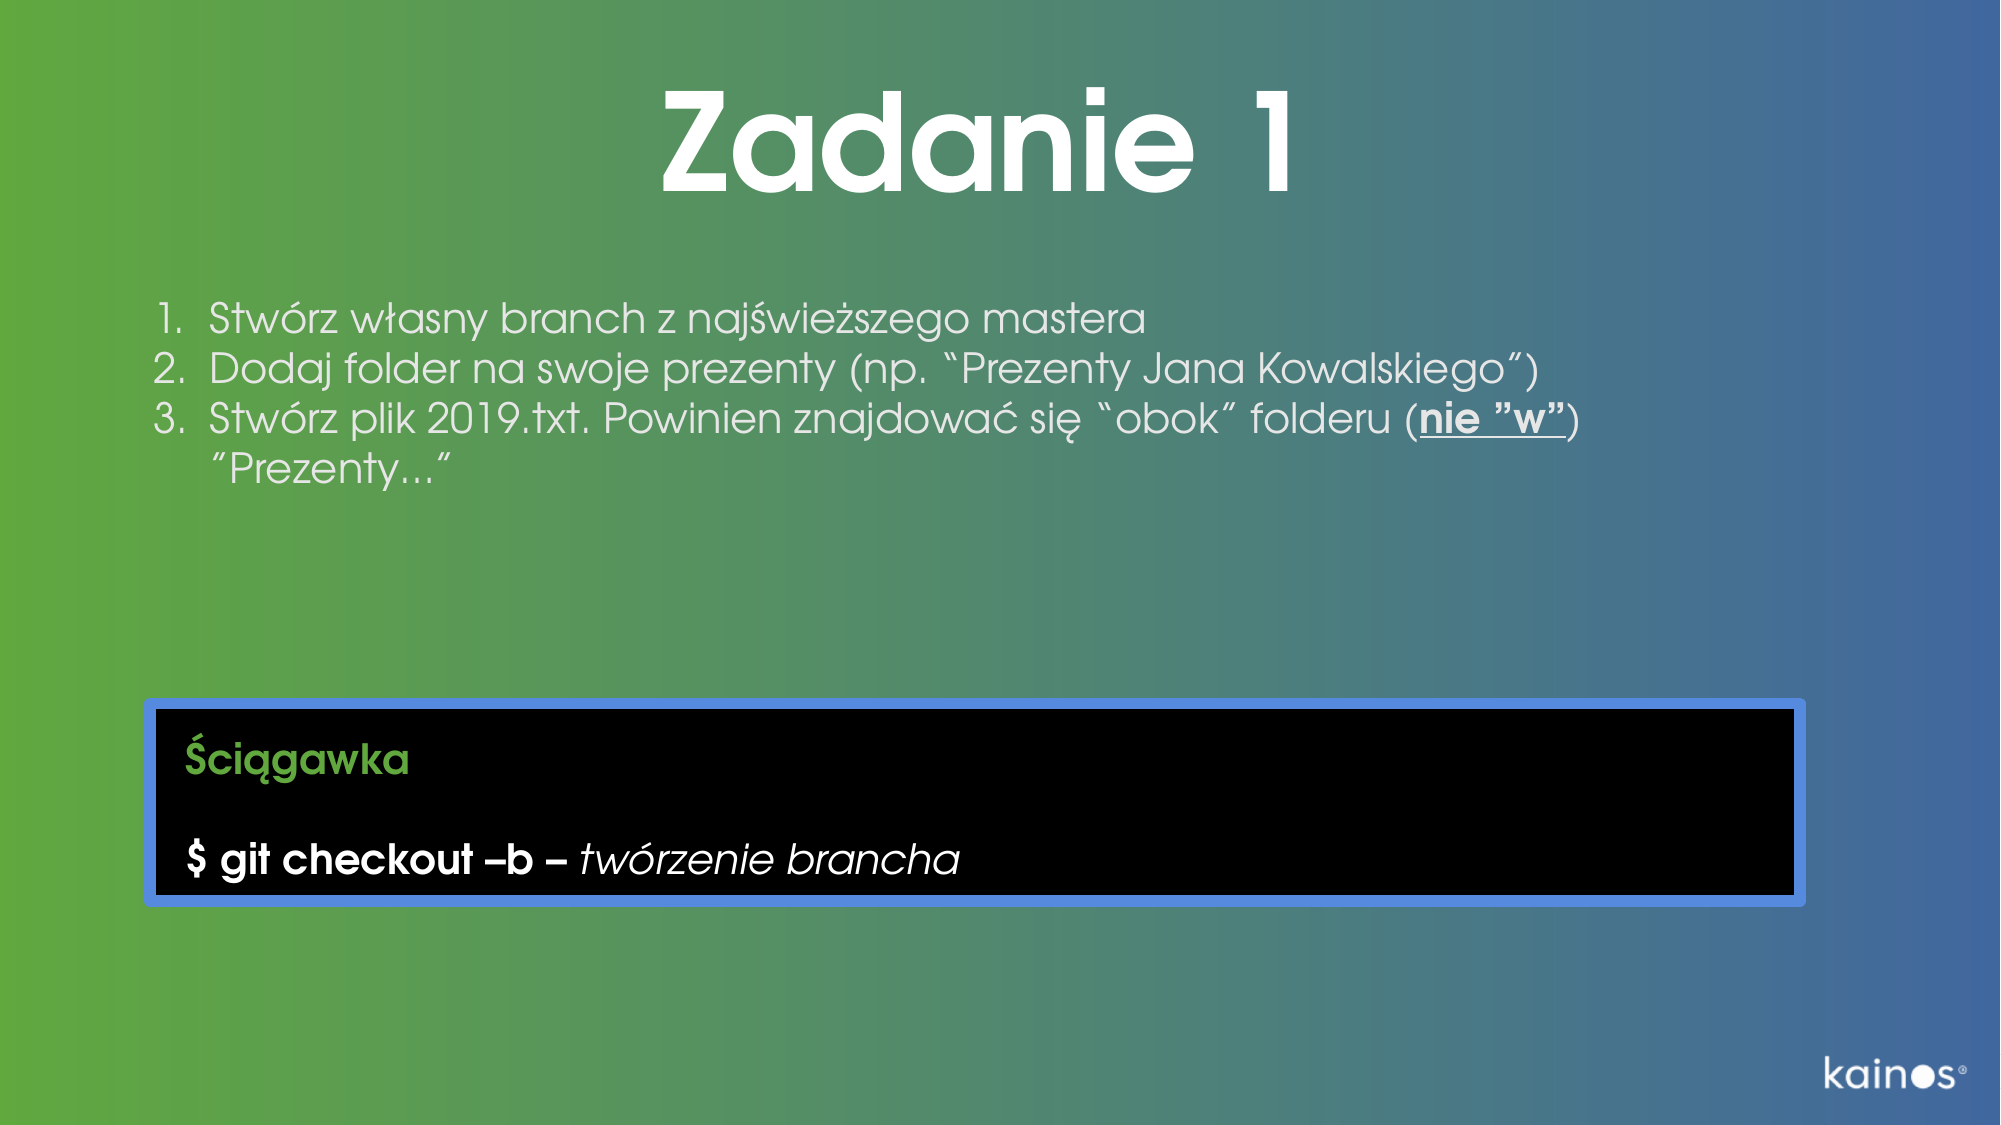

# Zadanie 1
Stwórz własny branch z najświeższego mastera
Dodaj folder na swoje prezenty (np. “Prezenty Jana Kowalskiego”)
Stwórz plik 2019.txt. Powinien znajdować się “obok” folderu (nie ”w”) ”Prezenty…”
Ściągawka

$ git checkout –b – twórzenie brancha